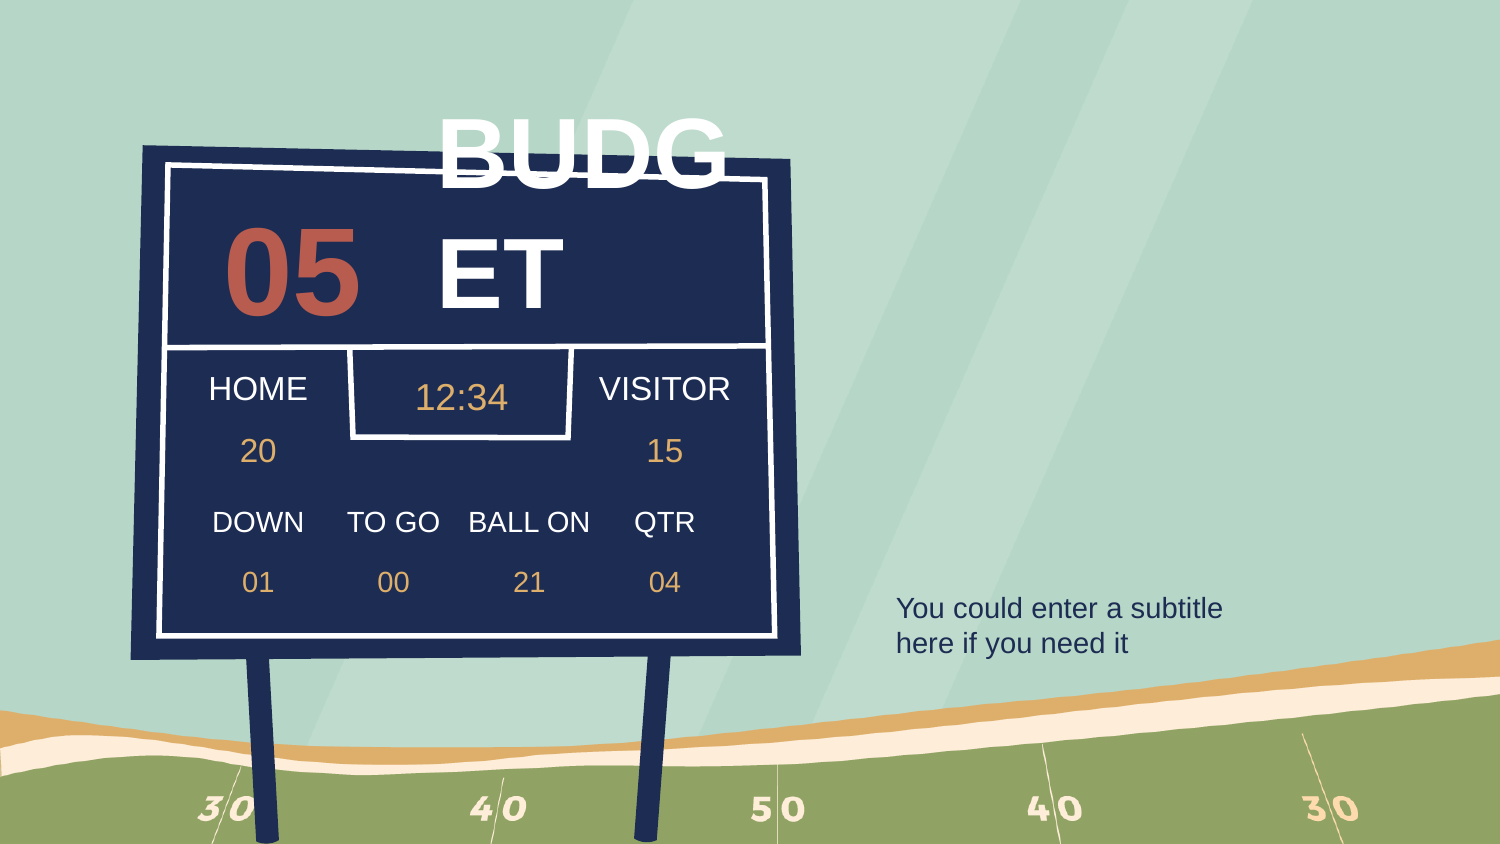

05
# BUDGET
HOME
VISITOR
12:34
20
15
DOWN
TO GO
BALL ON
QTR
01
00
21
04
You could enter a subtitle here if you need it